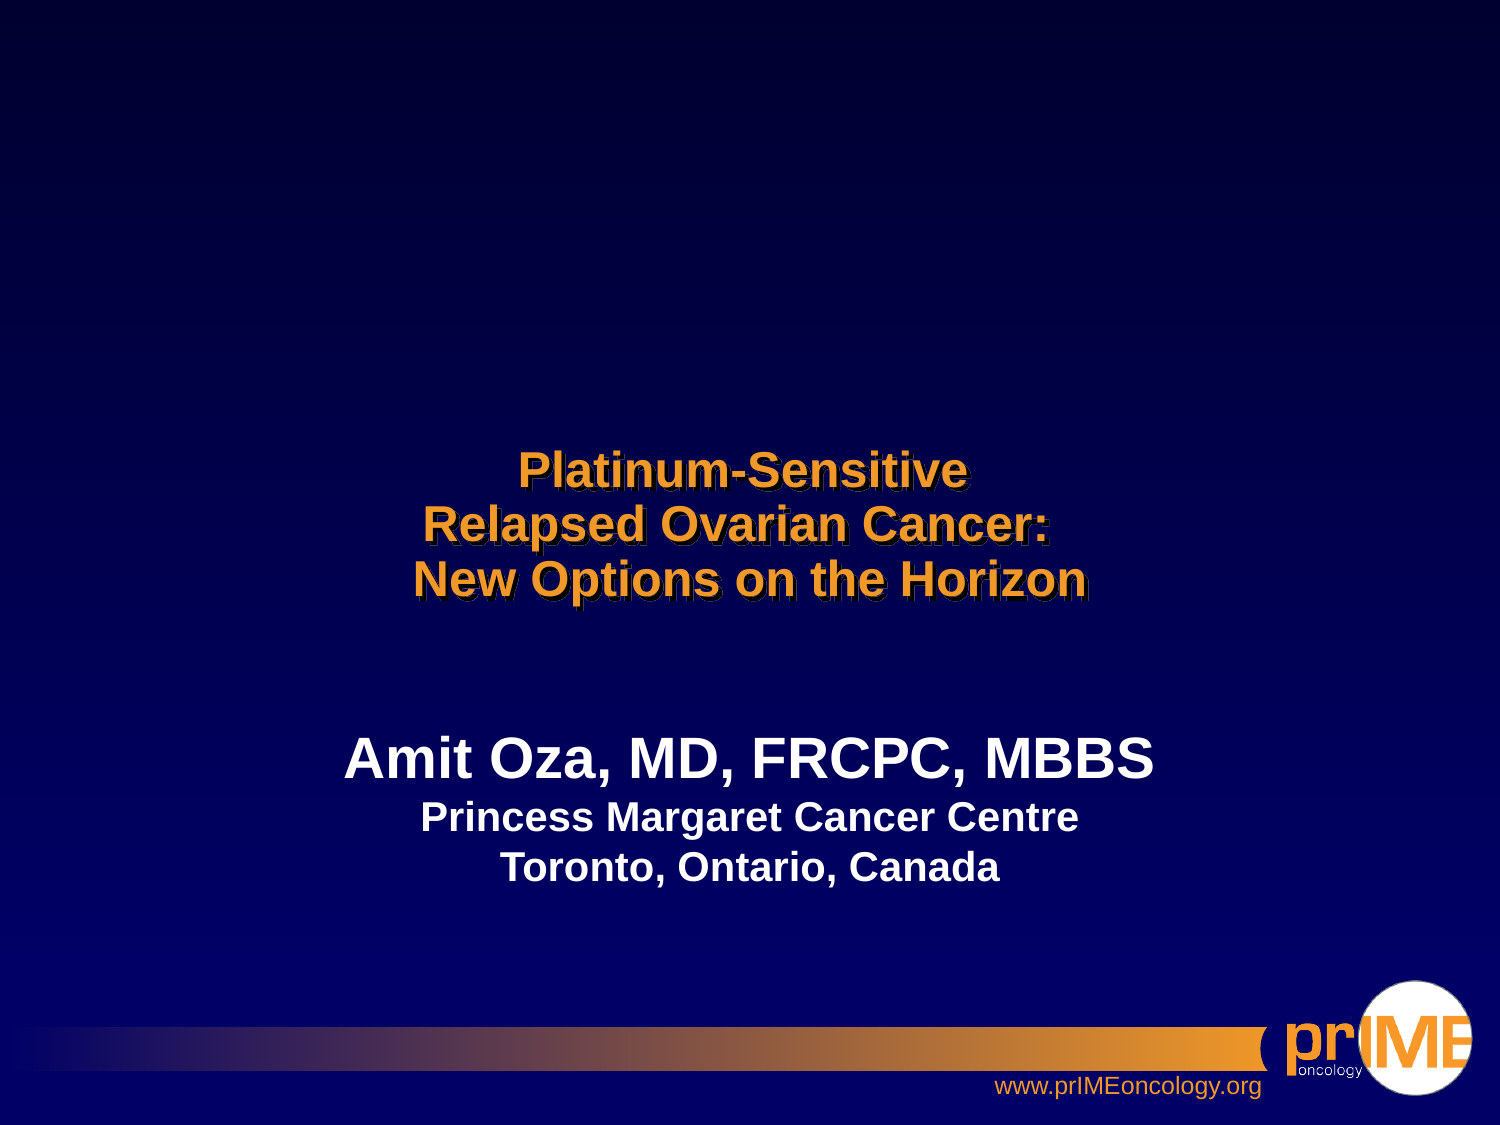

# Platinum-Sensitive Relapsed Ovarian Cancer:  New Options on the Horizon
Amit Oza, MD, FRCPC, MBBS
Princess Margaret Cancer Centre
Toronto, Ontario, Canada
www.prIMEoncology.org